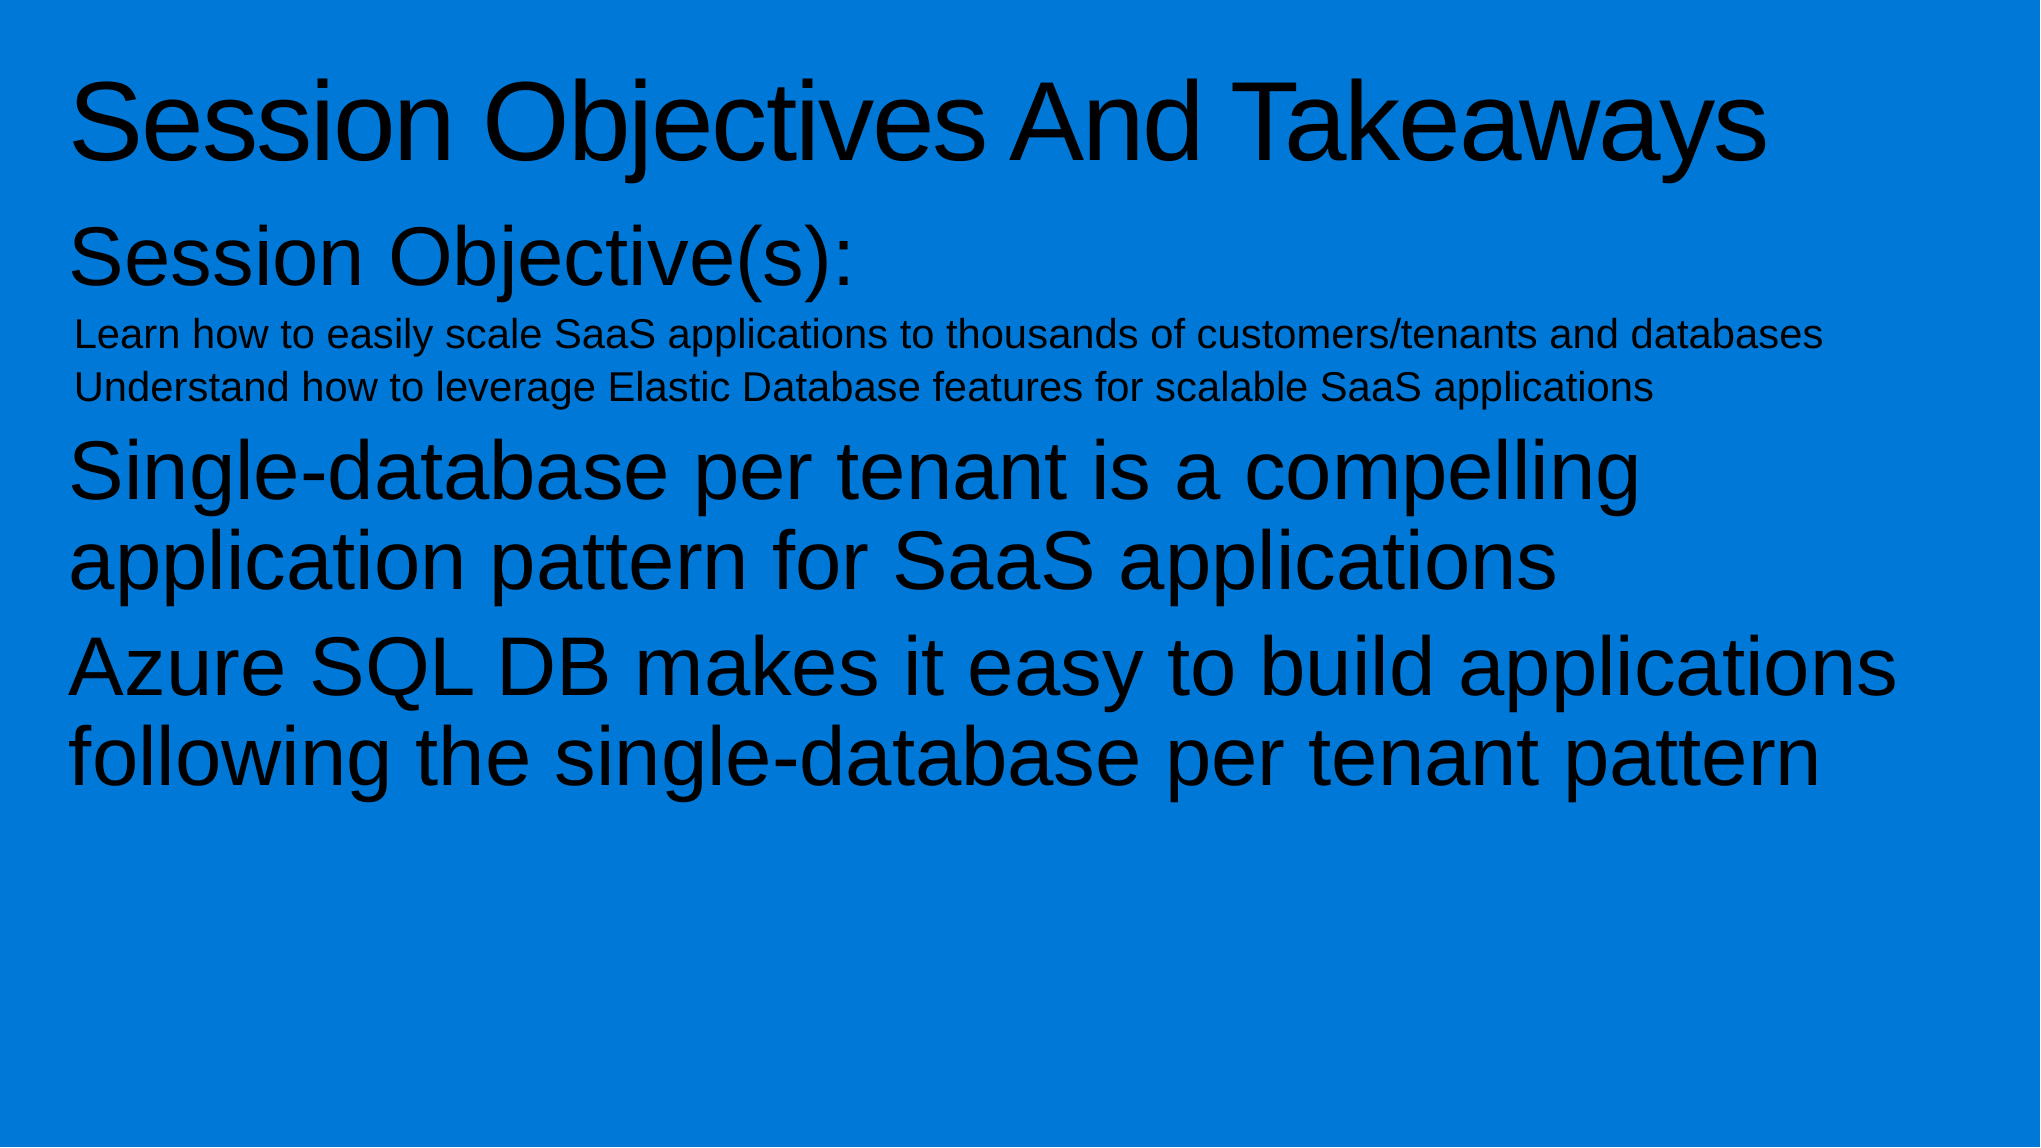

# Session Objectives And Takeaways
Session Objective(s):
Learn how to easily scale SaaS applications to thousands of customers/tenants and databases
Understand how to leverage Elastic Database features for scalable SaaS applications
Single-database per tenant is a compelling application pattern for SaaS applications
Azure SQL DB makes it easy to build applications following the single-database per tenant pattern